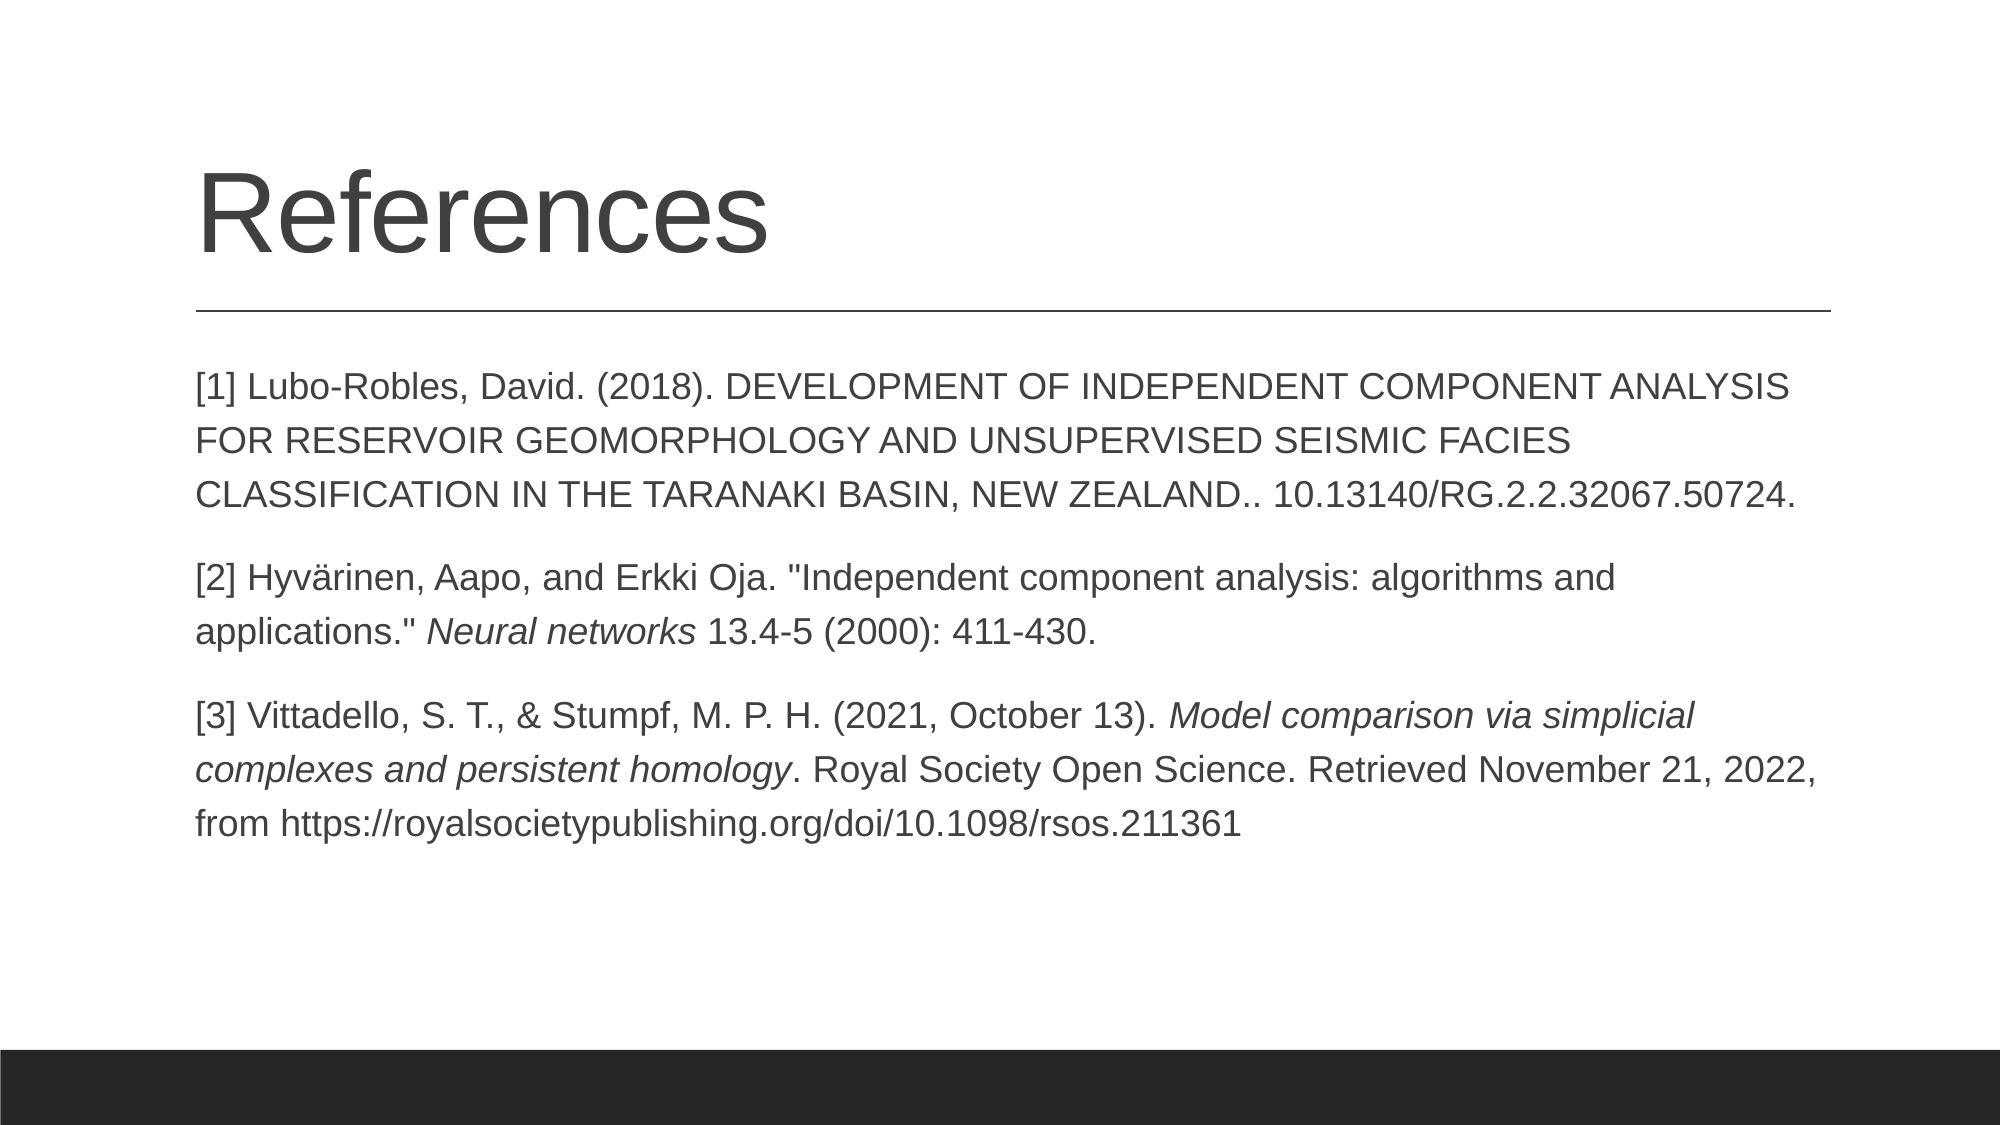

# References
[1] Lubo-Robles, David. (2018). DEVELOPMENT OF INDEPENDENT COMPONENT ANALYSIS FOR RESERVOIR GEOMORPHOLOGY AND UNSUPERVISED SEISMIC FACIES CLASSIFICATION IN THE TARANAKI BASIN, NEW ZEALAND.. 10.13140/RG.2.2.32067.50724.
[2] Hyvärinen, Aapo, and Erkki Oja. "Independent component analysis: algorithms and applications." Neural networks 13.4-5 (2000): 411-430.
[3] Vittadello, S. T., & Stumpf, M. P. H. (2021, October 13). Model comparison via simplicial complexes and persistent homology. Royal Society Open Science. Retrieved November 21, 2022, from https://royalsocietypublishing.org/doi/10.1098/rsos.211361